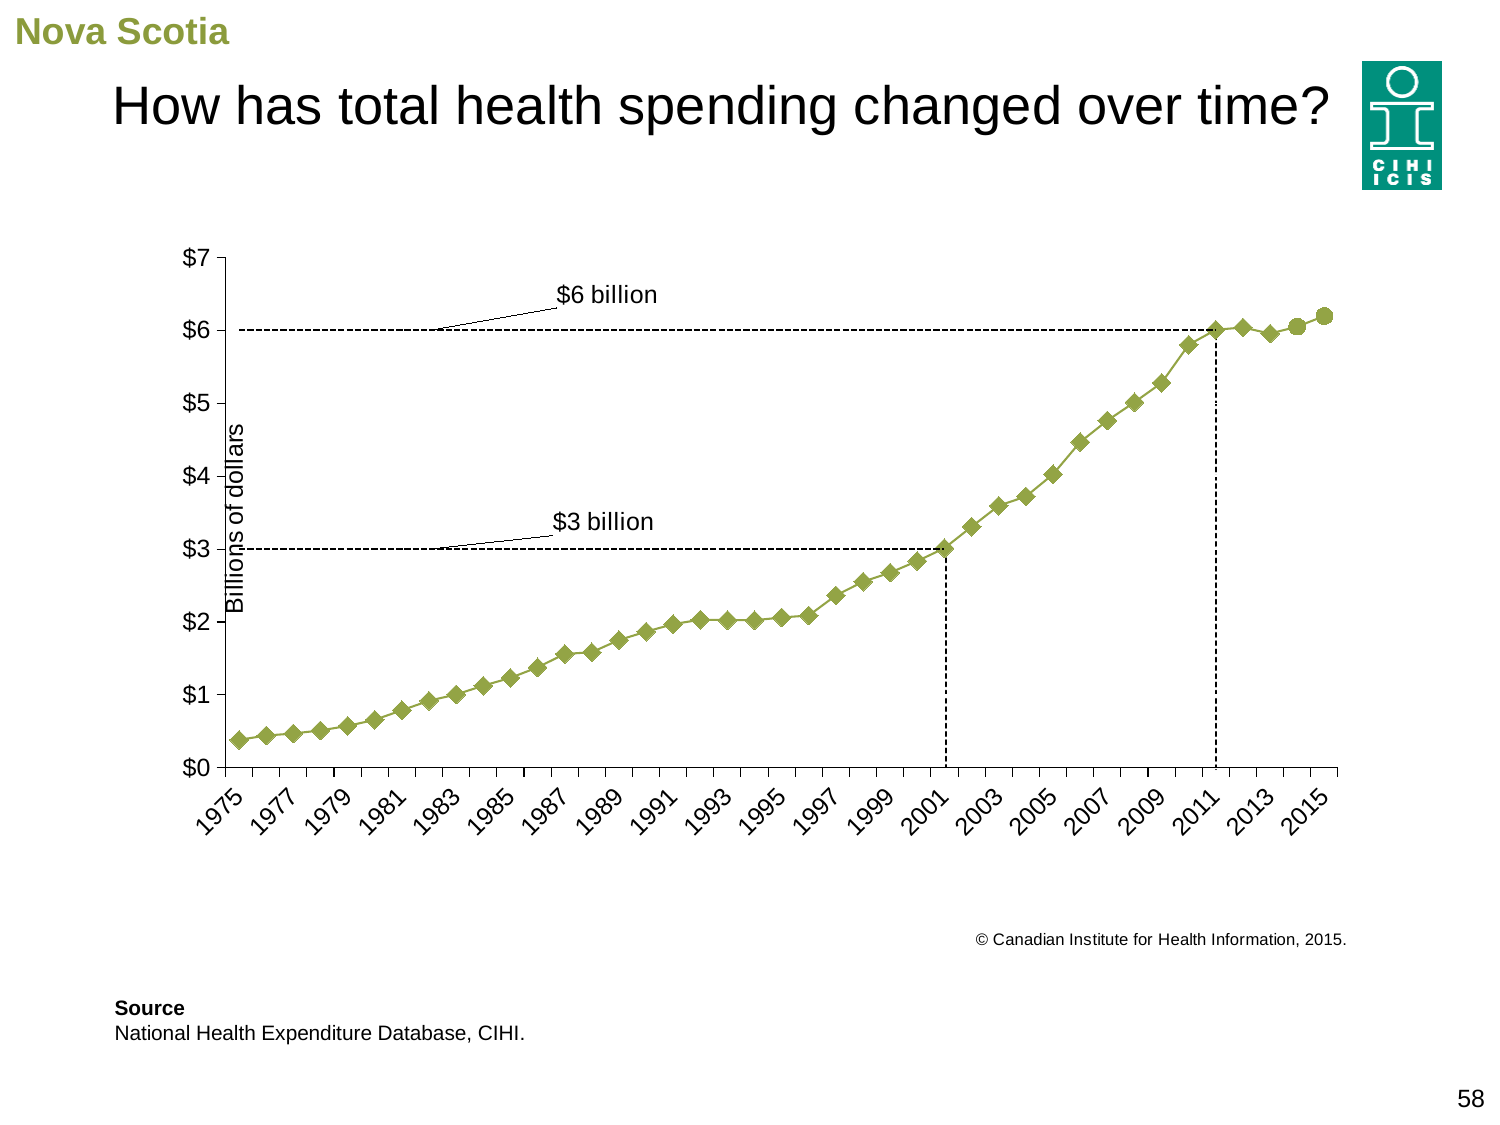

Nova Scotia
# How has total health spending changed over time?

### Chart

| Category | Expenditure | Forecast | $6 Billion | $3 Billion |
|---|---|---|---|---|
| 1975 | 0.38247269489850677 | None | 6.0 | 3.0 |
| 1976 | 0.4421836423794581 | None | 6.0 | 3.0 |
| 1977 | 0.46911311283272955 | None | 6.0 | 3.0 |
| 1978 | 0.5124825133923223 | None | 6.0 | 3.0 |
| 1979 | 0.572951620350934 | None | 6.0 | 3.0 |
| 1980 | 0.6572238450444736 | None | 6.0 | 3.0 |
| 1981 | 0.7888440366995618 | None | 6.0 | 3.0 |
| 1982 | 0.9190576371170623 | None | 6.0 | 3.0 |
| 1983 | 1.0048629894941328 | None | 6.0 | 3.0 |
| 1984 | 1.1253476461049974 | None | 6.0 | 3.0 |
| 1985 | 1.2325320299161073 | None | 6.0 | 3.0 |
| 1986 | 1.376890210115034 | None | 6.0 | 3.0 |
| 1987 | 1.5605797052864852 | None | 6.0 | 3.0 |
| 1988 | 1.5852156473107655 | None | 6.0 | 3.0 |
| 1989 | 1.7518364430911082 | None | 6.0 | 3.0 |
| 1990 | 1.8669265705550095 | None | 6.0 | 3.0 |
| 1991 | 1.9700374239395873 | None | 6.0 | 3.0 |
| 1992 | 2.0315728266192306 | None | 6.0 | 3.0 |
| 1993 | 2.0250287222903567 | None | 6.0 | 3.0 |
| 1994 | 2.0233514533393406 | None | 6.0 | 3.0 |
| 1995 | 2.0612909467896507 | None | 6.0 | 3.0 |
| 1996 | 2.089010902982783 | None | 6.0 | 3.0 |
| 1997 | 2.3642054956055256 | None | 6.0 | 3.0 |
| 1998 | 2.552907383332604 | None | 6.0 | 3.0 |
| 1999 | 2.6779343400057667 | None | 6.0 | 3.0 |
| 2000 | 2.8365849148294973 | None | 6.0 | 3.0 |
| 2001 | 3.0133028487826246 | None | 6.0 | 3.0 |
| 2002 | 3.306804247774351 | None | 6.0 | None |
| 2003 | 3.595754077930344 | None | 6.0 | None |
| 2004 | 3.7220035045381357 | None | 6.0 | None |
| 2005 | 4.0268137229267875 | None | 6.0 | None |
| 2006 | 4.468898898520385 | None | 6.0 | None |
| 2007 | 4.762666286338055 | None | 6.0 | None |
| 2008 | 5.014484638510174 | None | 6.0 | None |
| 2009 | 5.27966534343496 | None | 6.0 | None |
| 2010 | 5.803204271754801 | None | 6.0 | None |
| 2011 | 6.009076587762556 | None | 6.0 | None |
| 2012 | 6.040656959673112 | None | None | None |
| 2013 | 5.956034444764964 | None | None | None |
| 2014 | 6.0514438150375485 | None | None | None |
| 2015 | 6.197223604691154 | None | None | None |
Source
National Health Expenditure Database, CIHI.
58